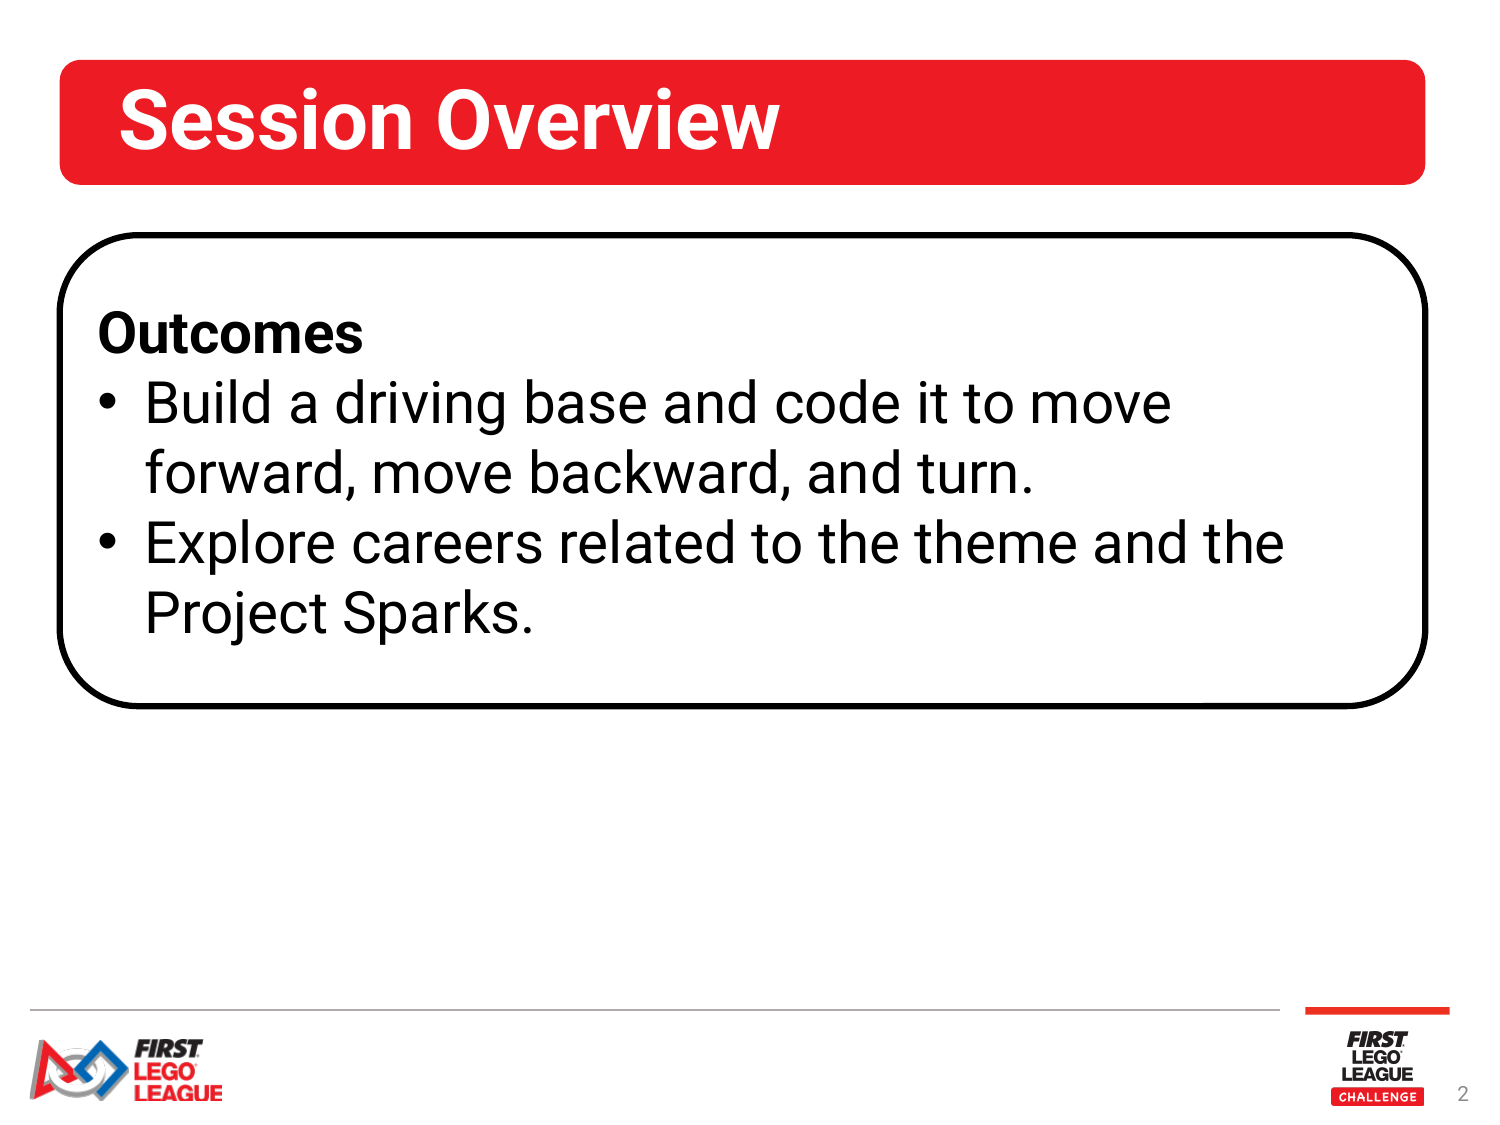

# Session Overview
Outcomes
Build a driving base and code it to move forward, move backward, and turn.
Explore careers related to the theme and the Project Sparks.
2